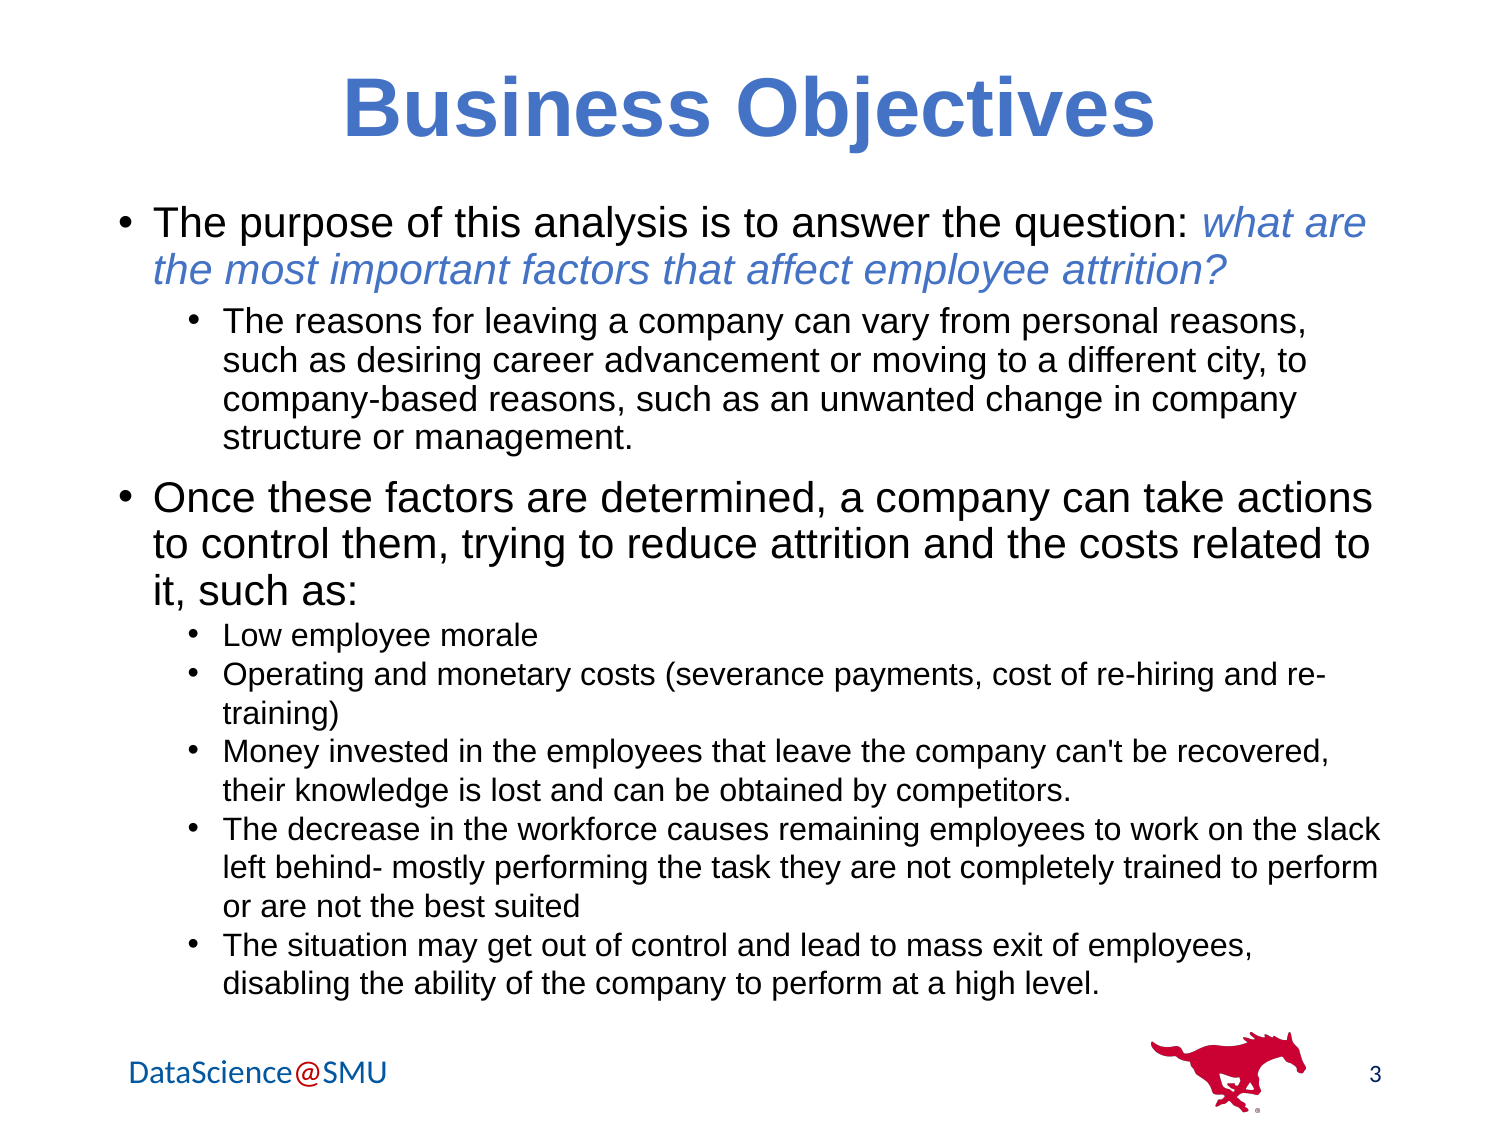

# Business Objectives
The purpose of this analysis is to answer the question: what are the most important factors that affect employee attrition?
The reasons for leaving a company can vary from personal reasons, such as desiring career advancement or moving to a different city, to company-based reasons, such as an unwanted change in company structure or management.
Once these factors are determined, a company can take actions to control them, trying to reduce attrition and the costs related to it, such as:
Low employee morale
Operating and monetary costs (severance payments, cost of re-hiring and re-training)
Money invested in the employees that leave the company can't be recovered, their knowledge is lost and can be obtained by competitors.
The decrease in the workforce causes remaining employees to work on the slack left behind- mostly performing the task they are not completely trained to perform or are not the best suited
The situation may get out of control and lead to mass exit of employees, disabling the ability of the company to perform at a high level.

3